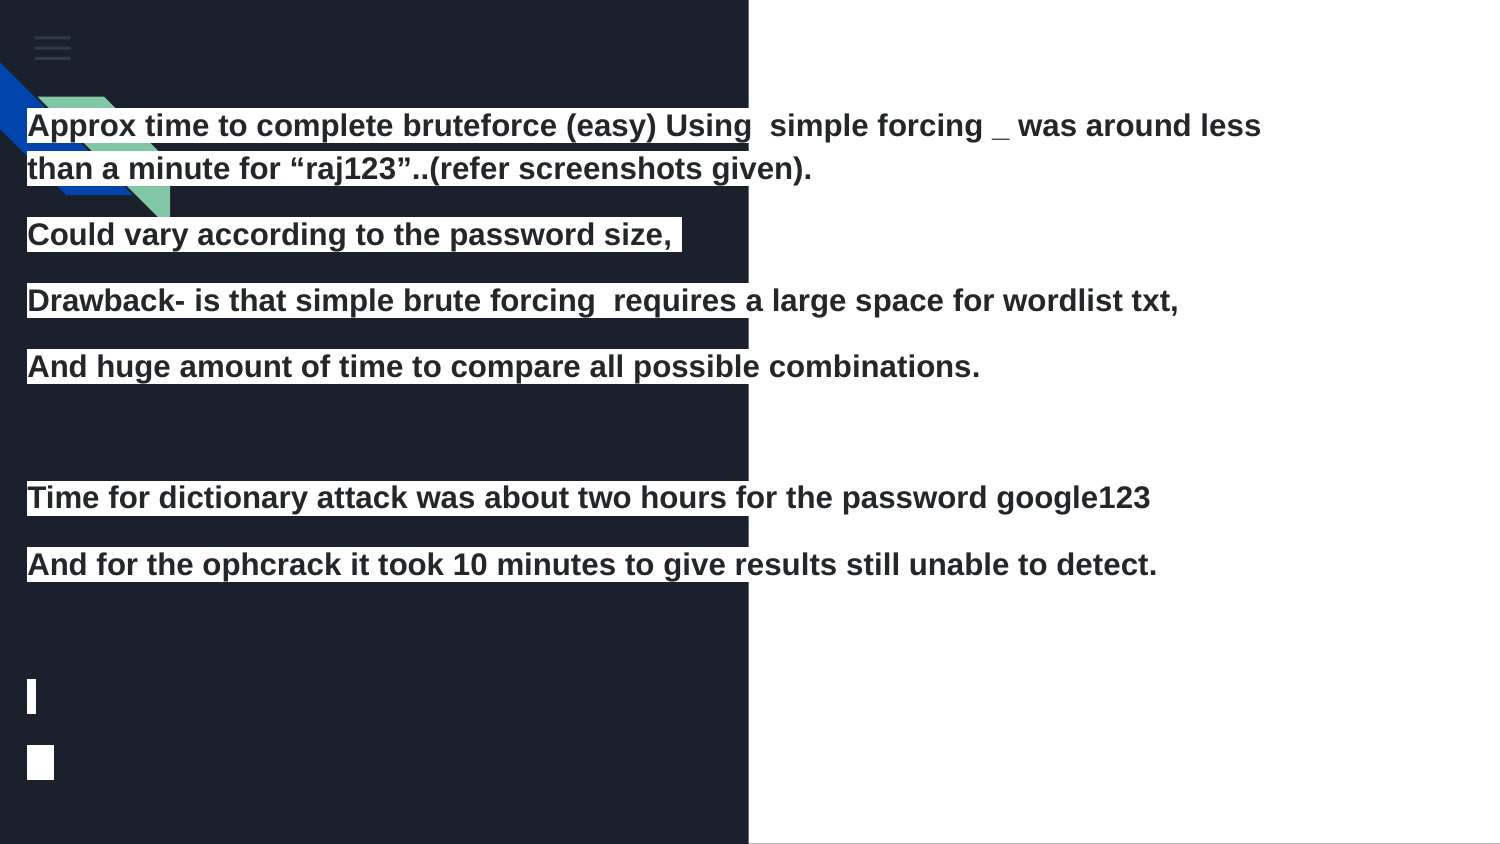

Approx time to complete bruteforce (easy) Using  simple forcing _ was around less than a minute for “raj123”..(refer screenshots given).
Could vary according to the password size,
Drawback- is that simple brute forcing  requires a large space for wordlist txt,
And huge amount of time to compare all possible combinations.

Time for dictionary attack was about two hours for the password google123
And for the ophcrack it took 10 minutes to give results still unable to detect.